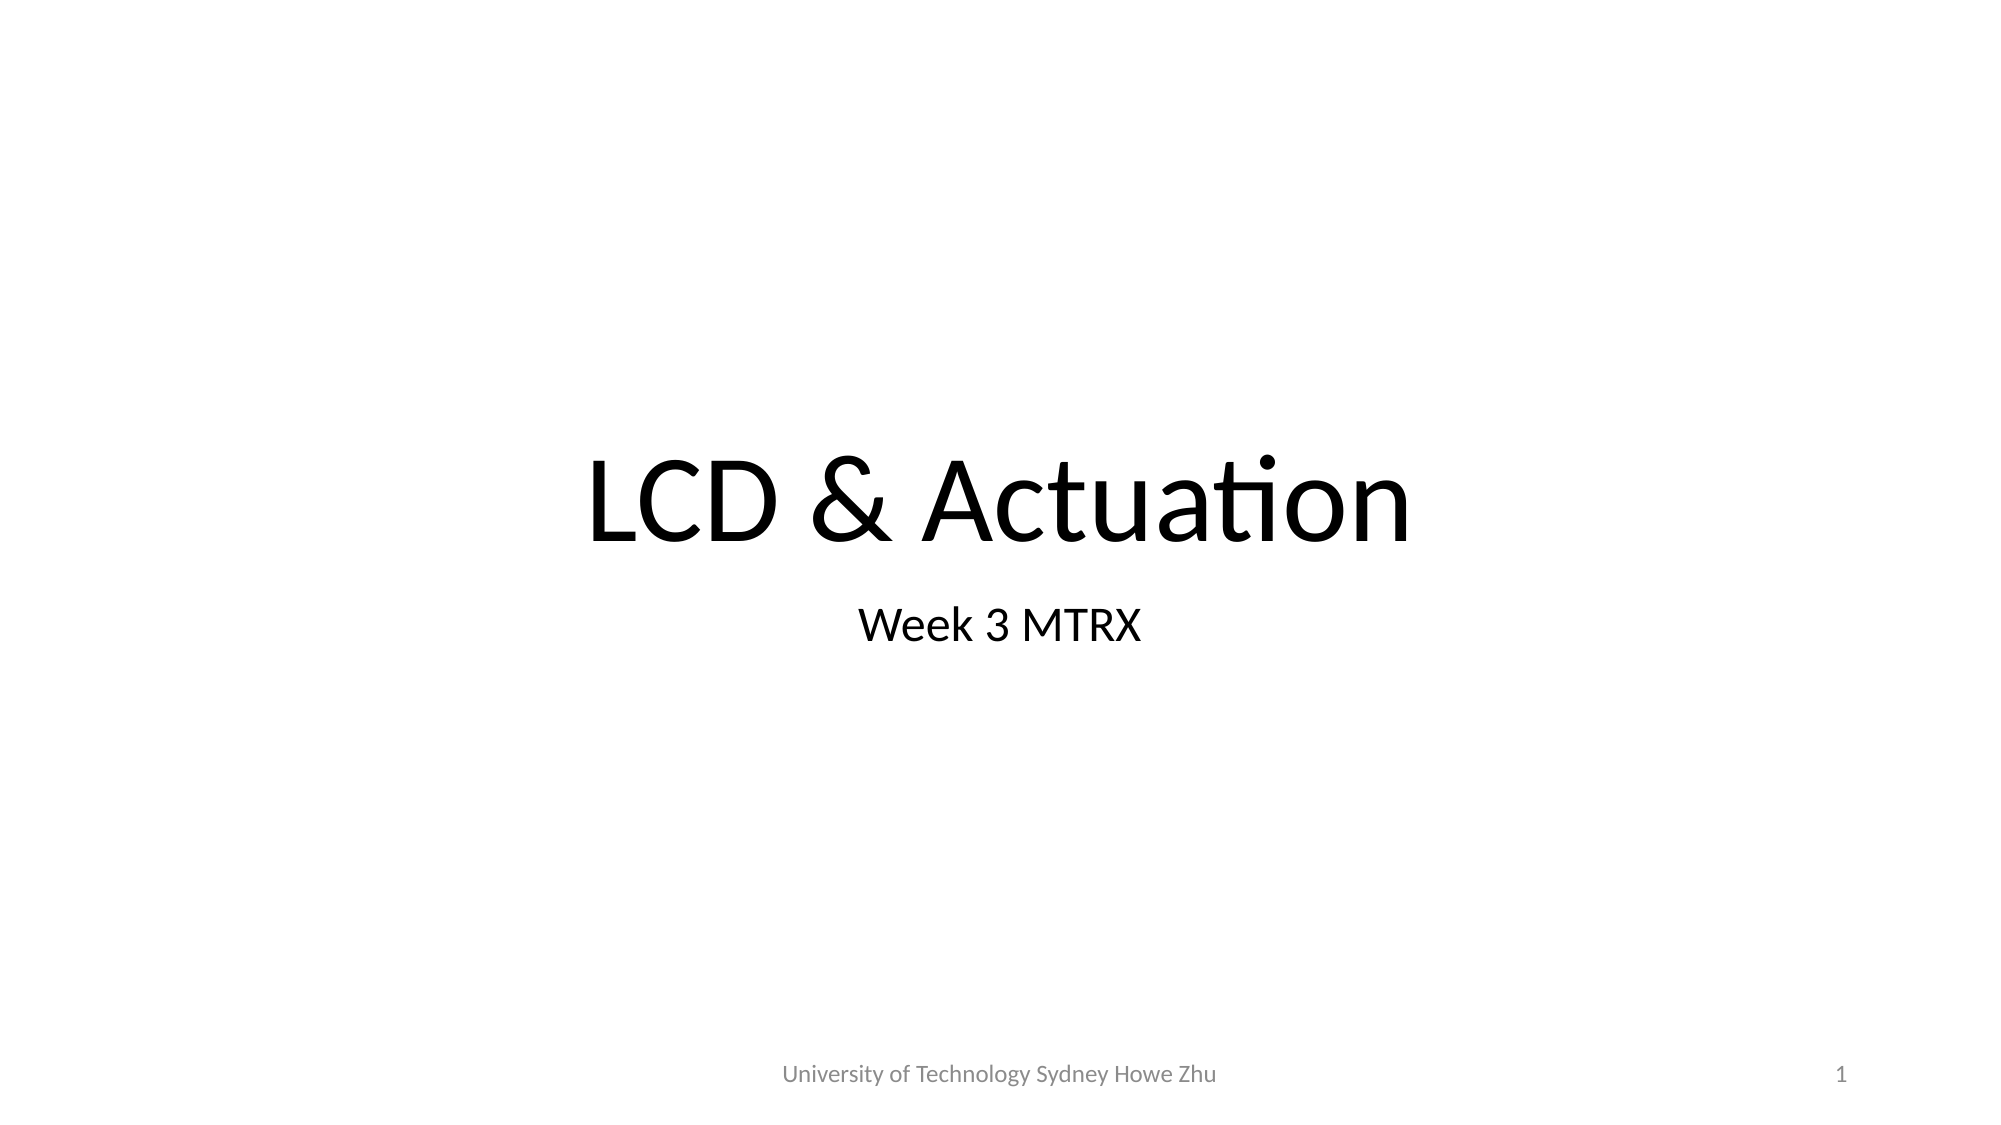

# LCD & Actuation
Week 3 MTRX
University of Technology Sydney Howe Zhu
1